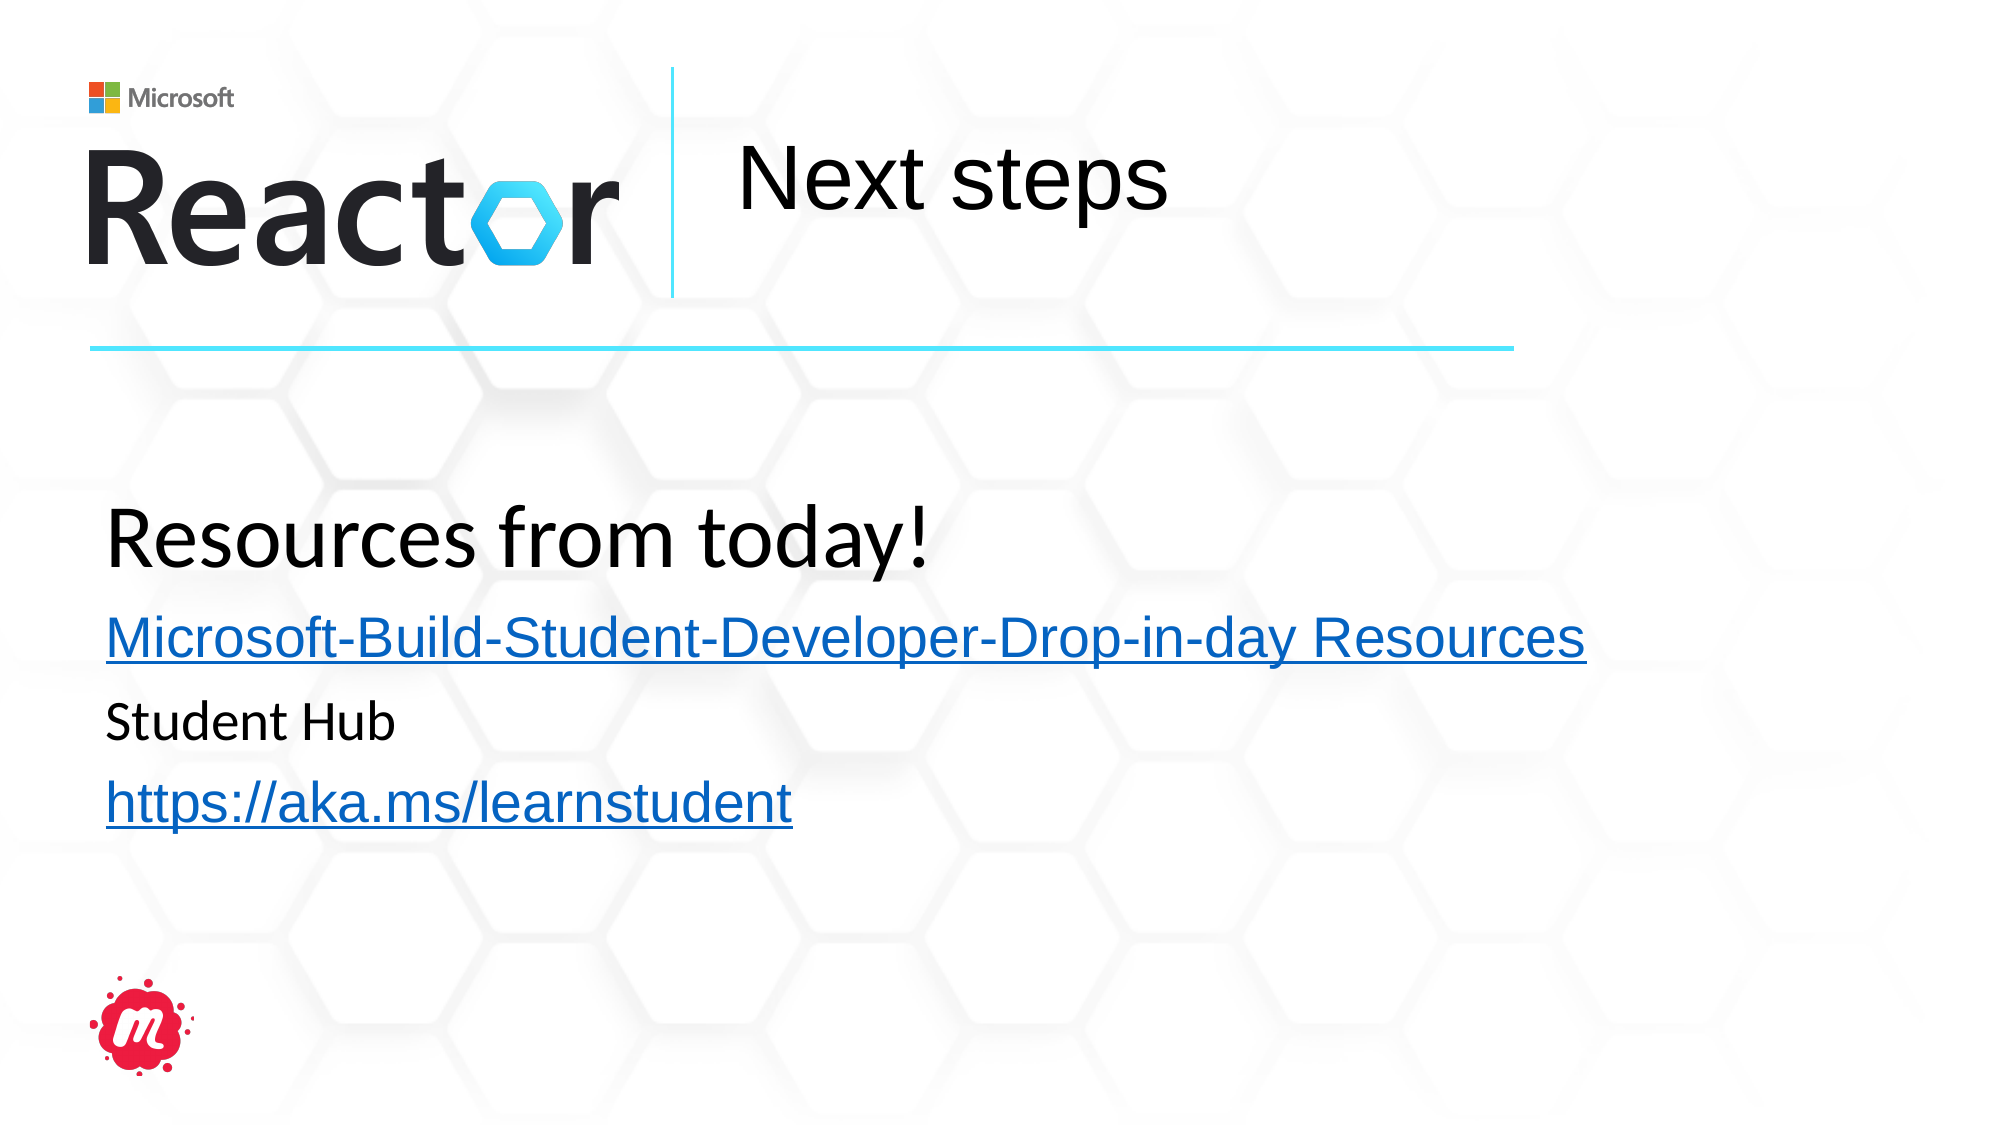

# Next steps
Resources from today!
Microsoft-Build-Student-Developer-Drop-in-day Resources
Student Hub
https://aka.ms/learnstudent